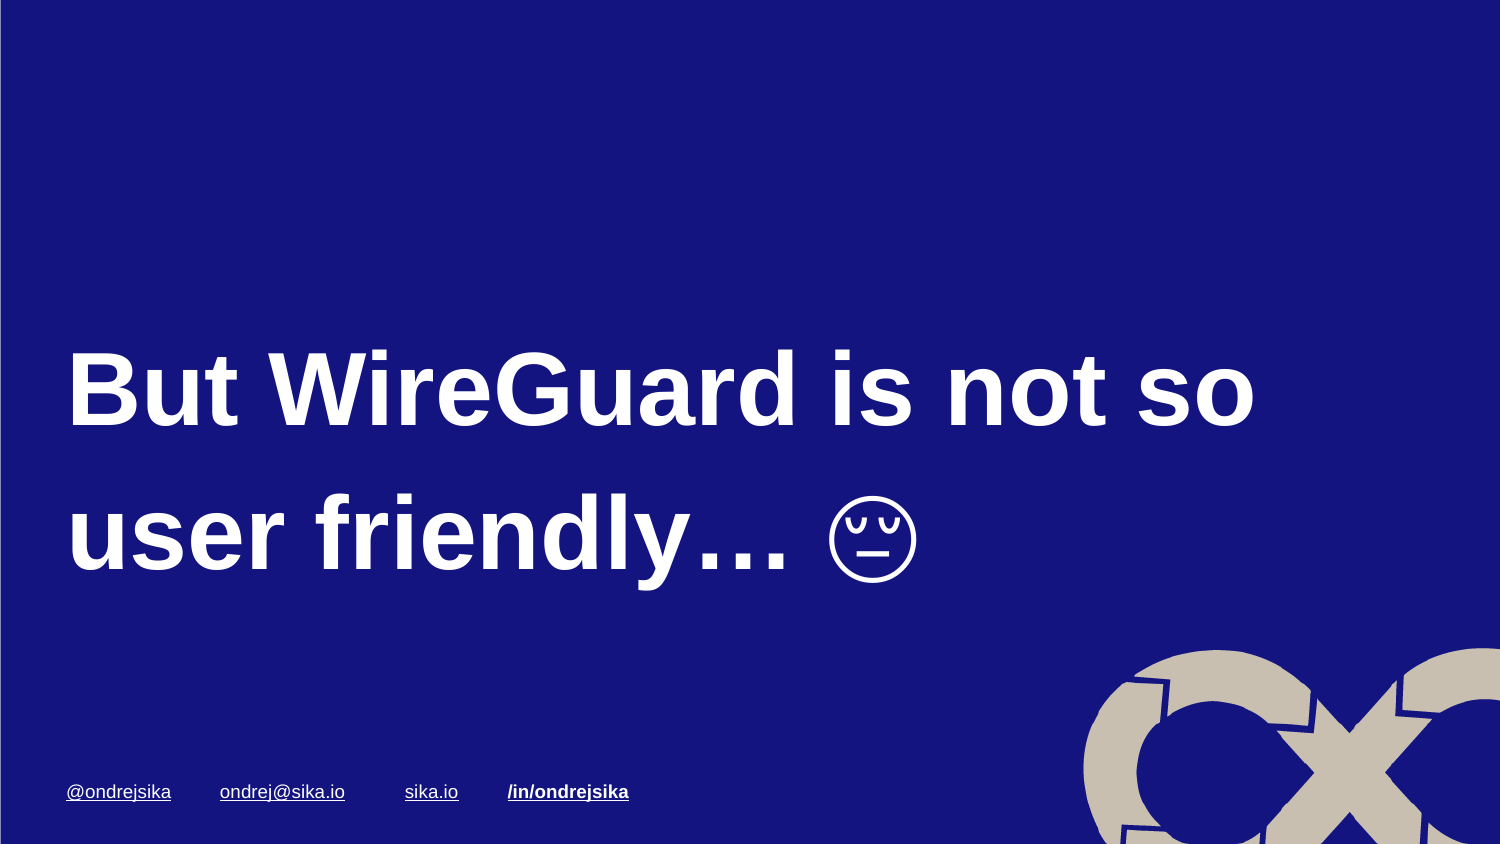

#
But WireGuard is not so user friendly… 😔